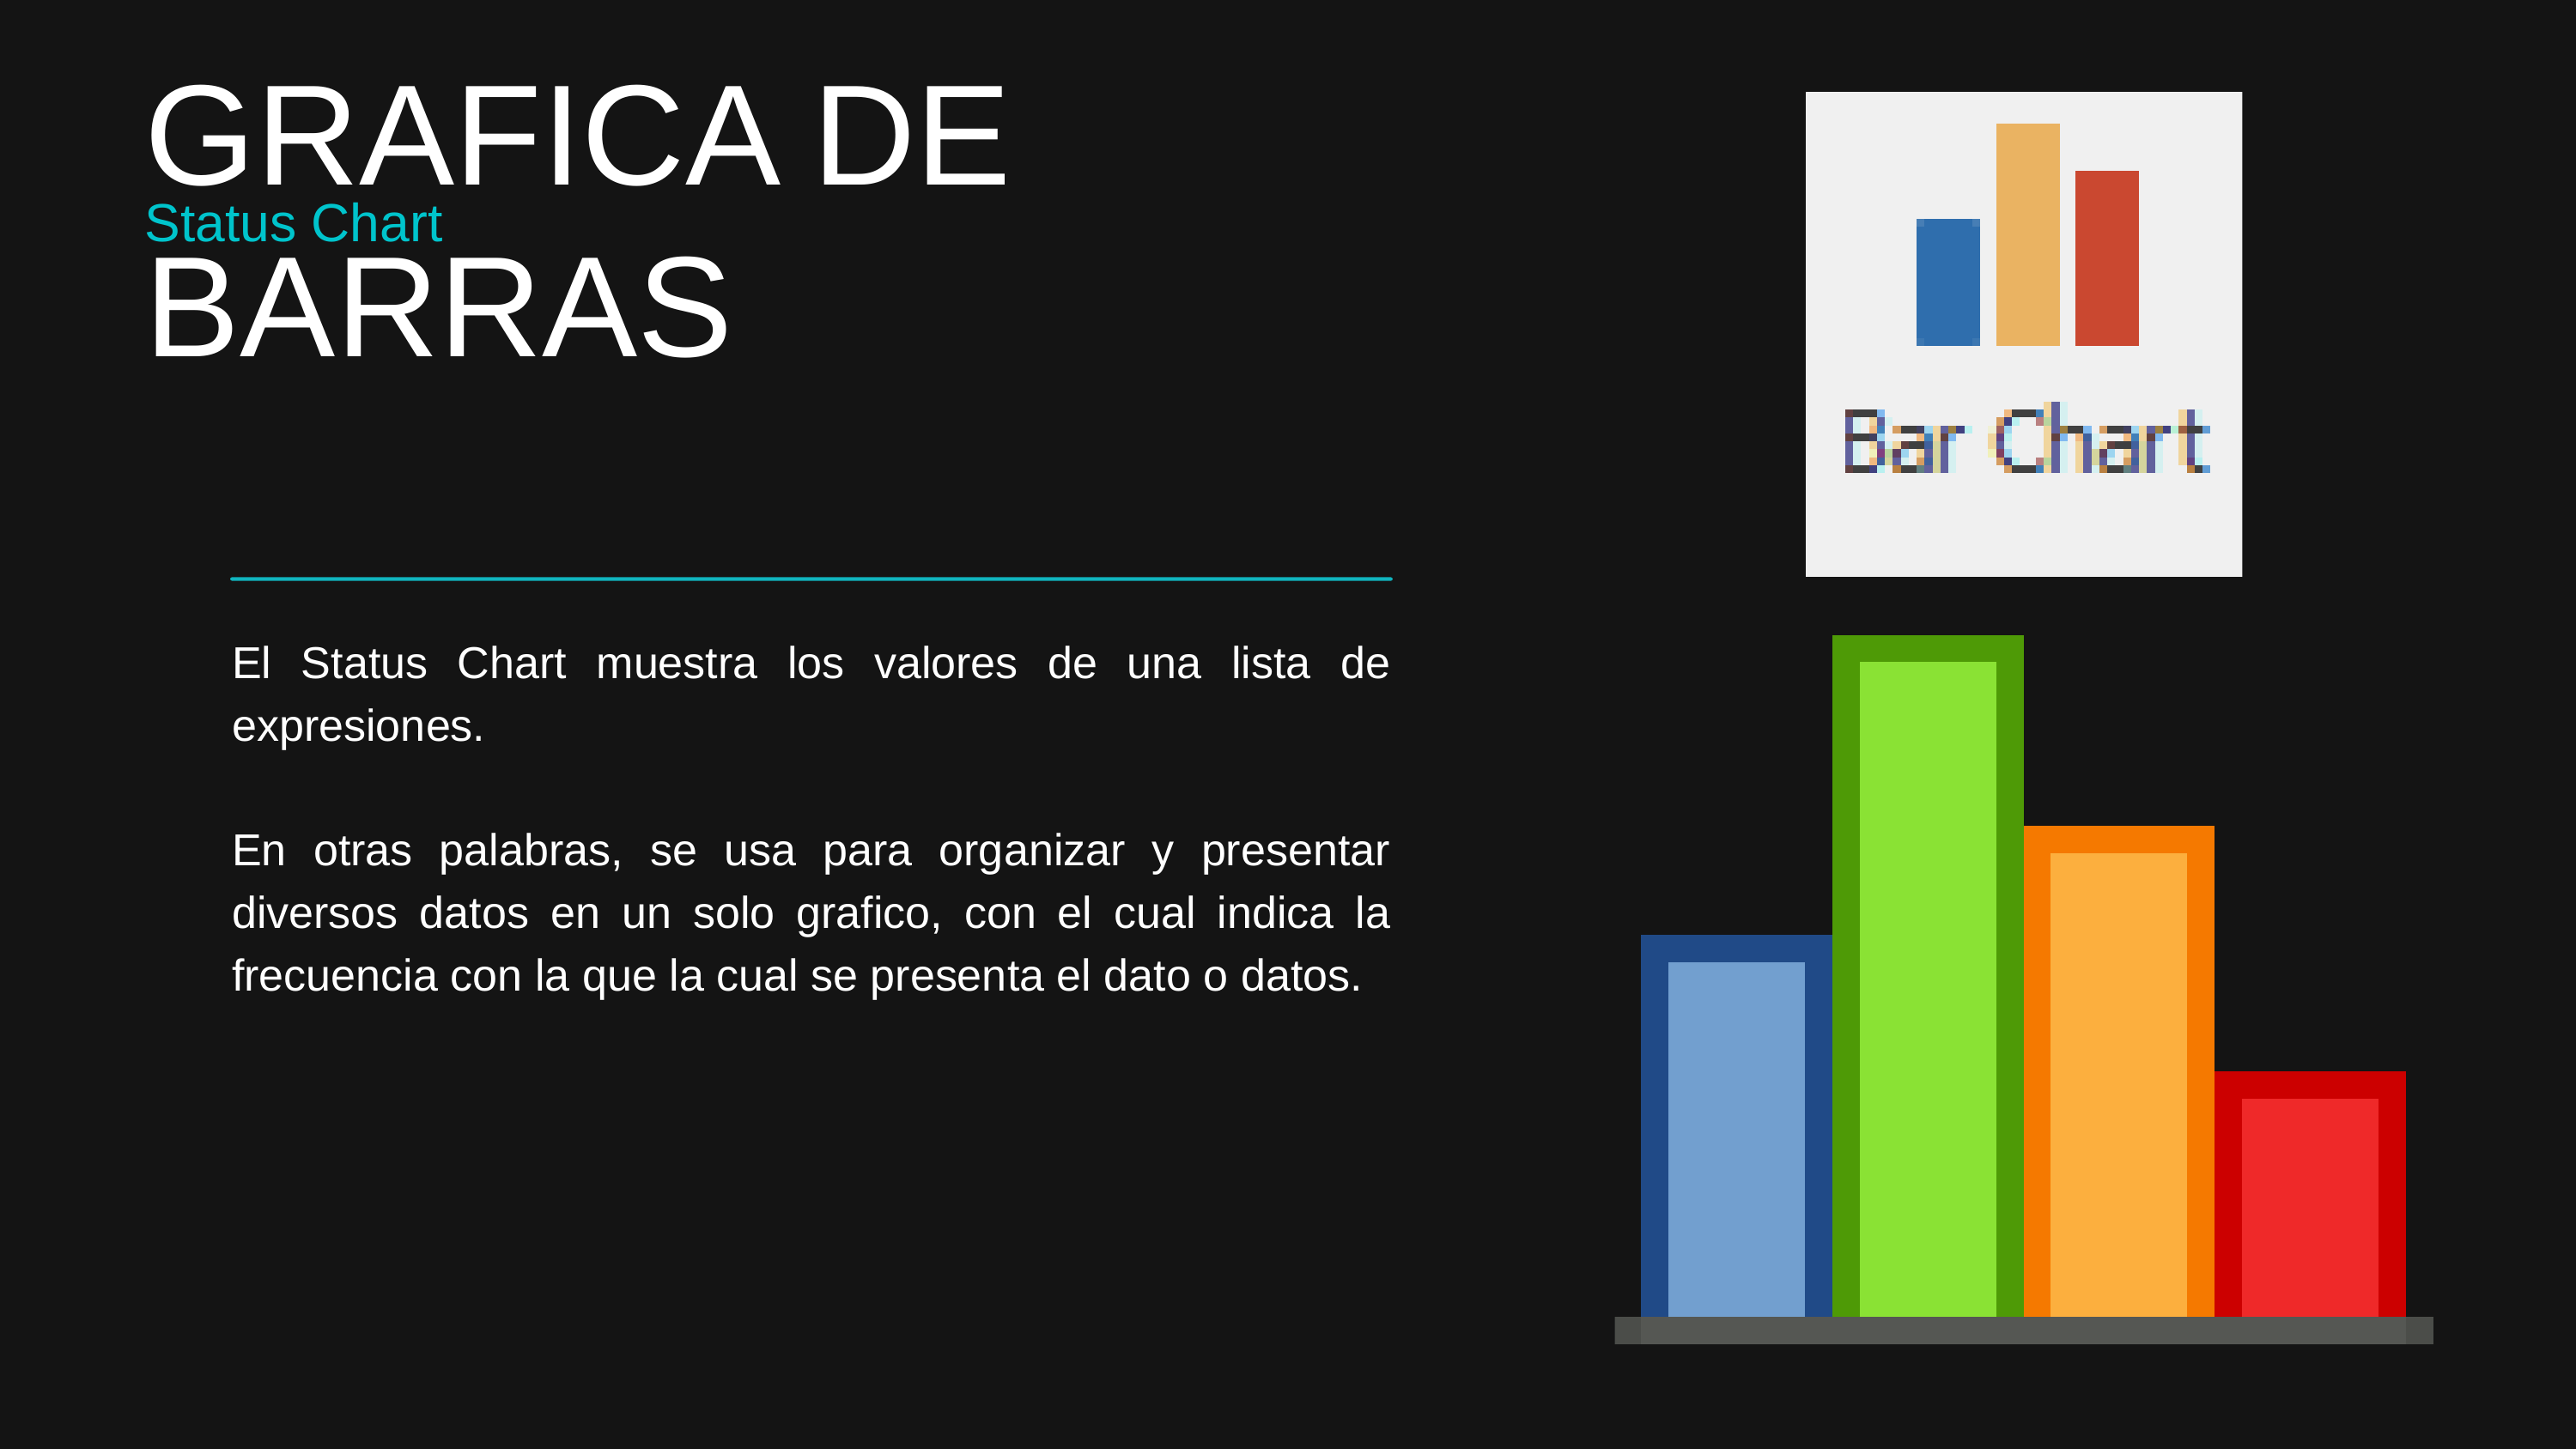

GRAFICA DE BARRAS
Status Chart

El Status Chart muestra los valores de una lista de expresiones.

En otras palabras, se usa para organizar y presentar diversos datos en un solo grafico, con el cual indica la frecuencia con la que la cual se presenta el dato o datos.